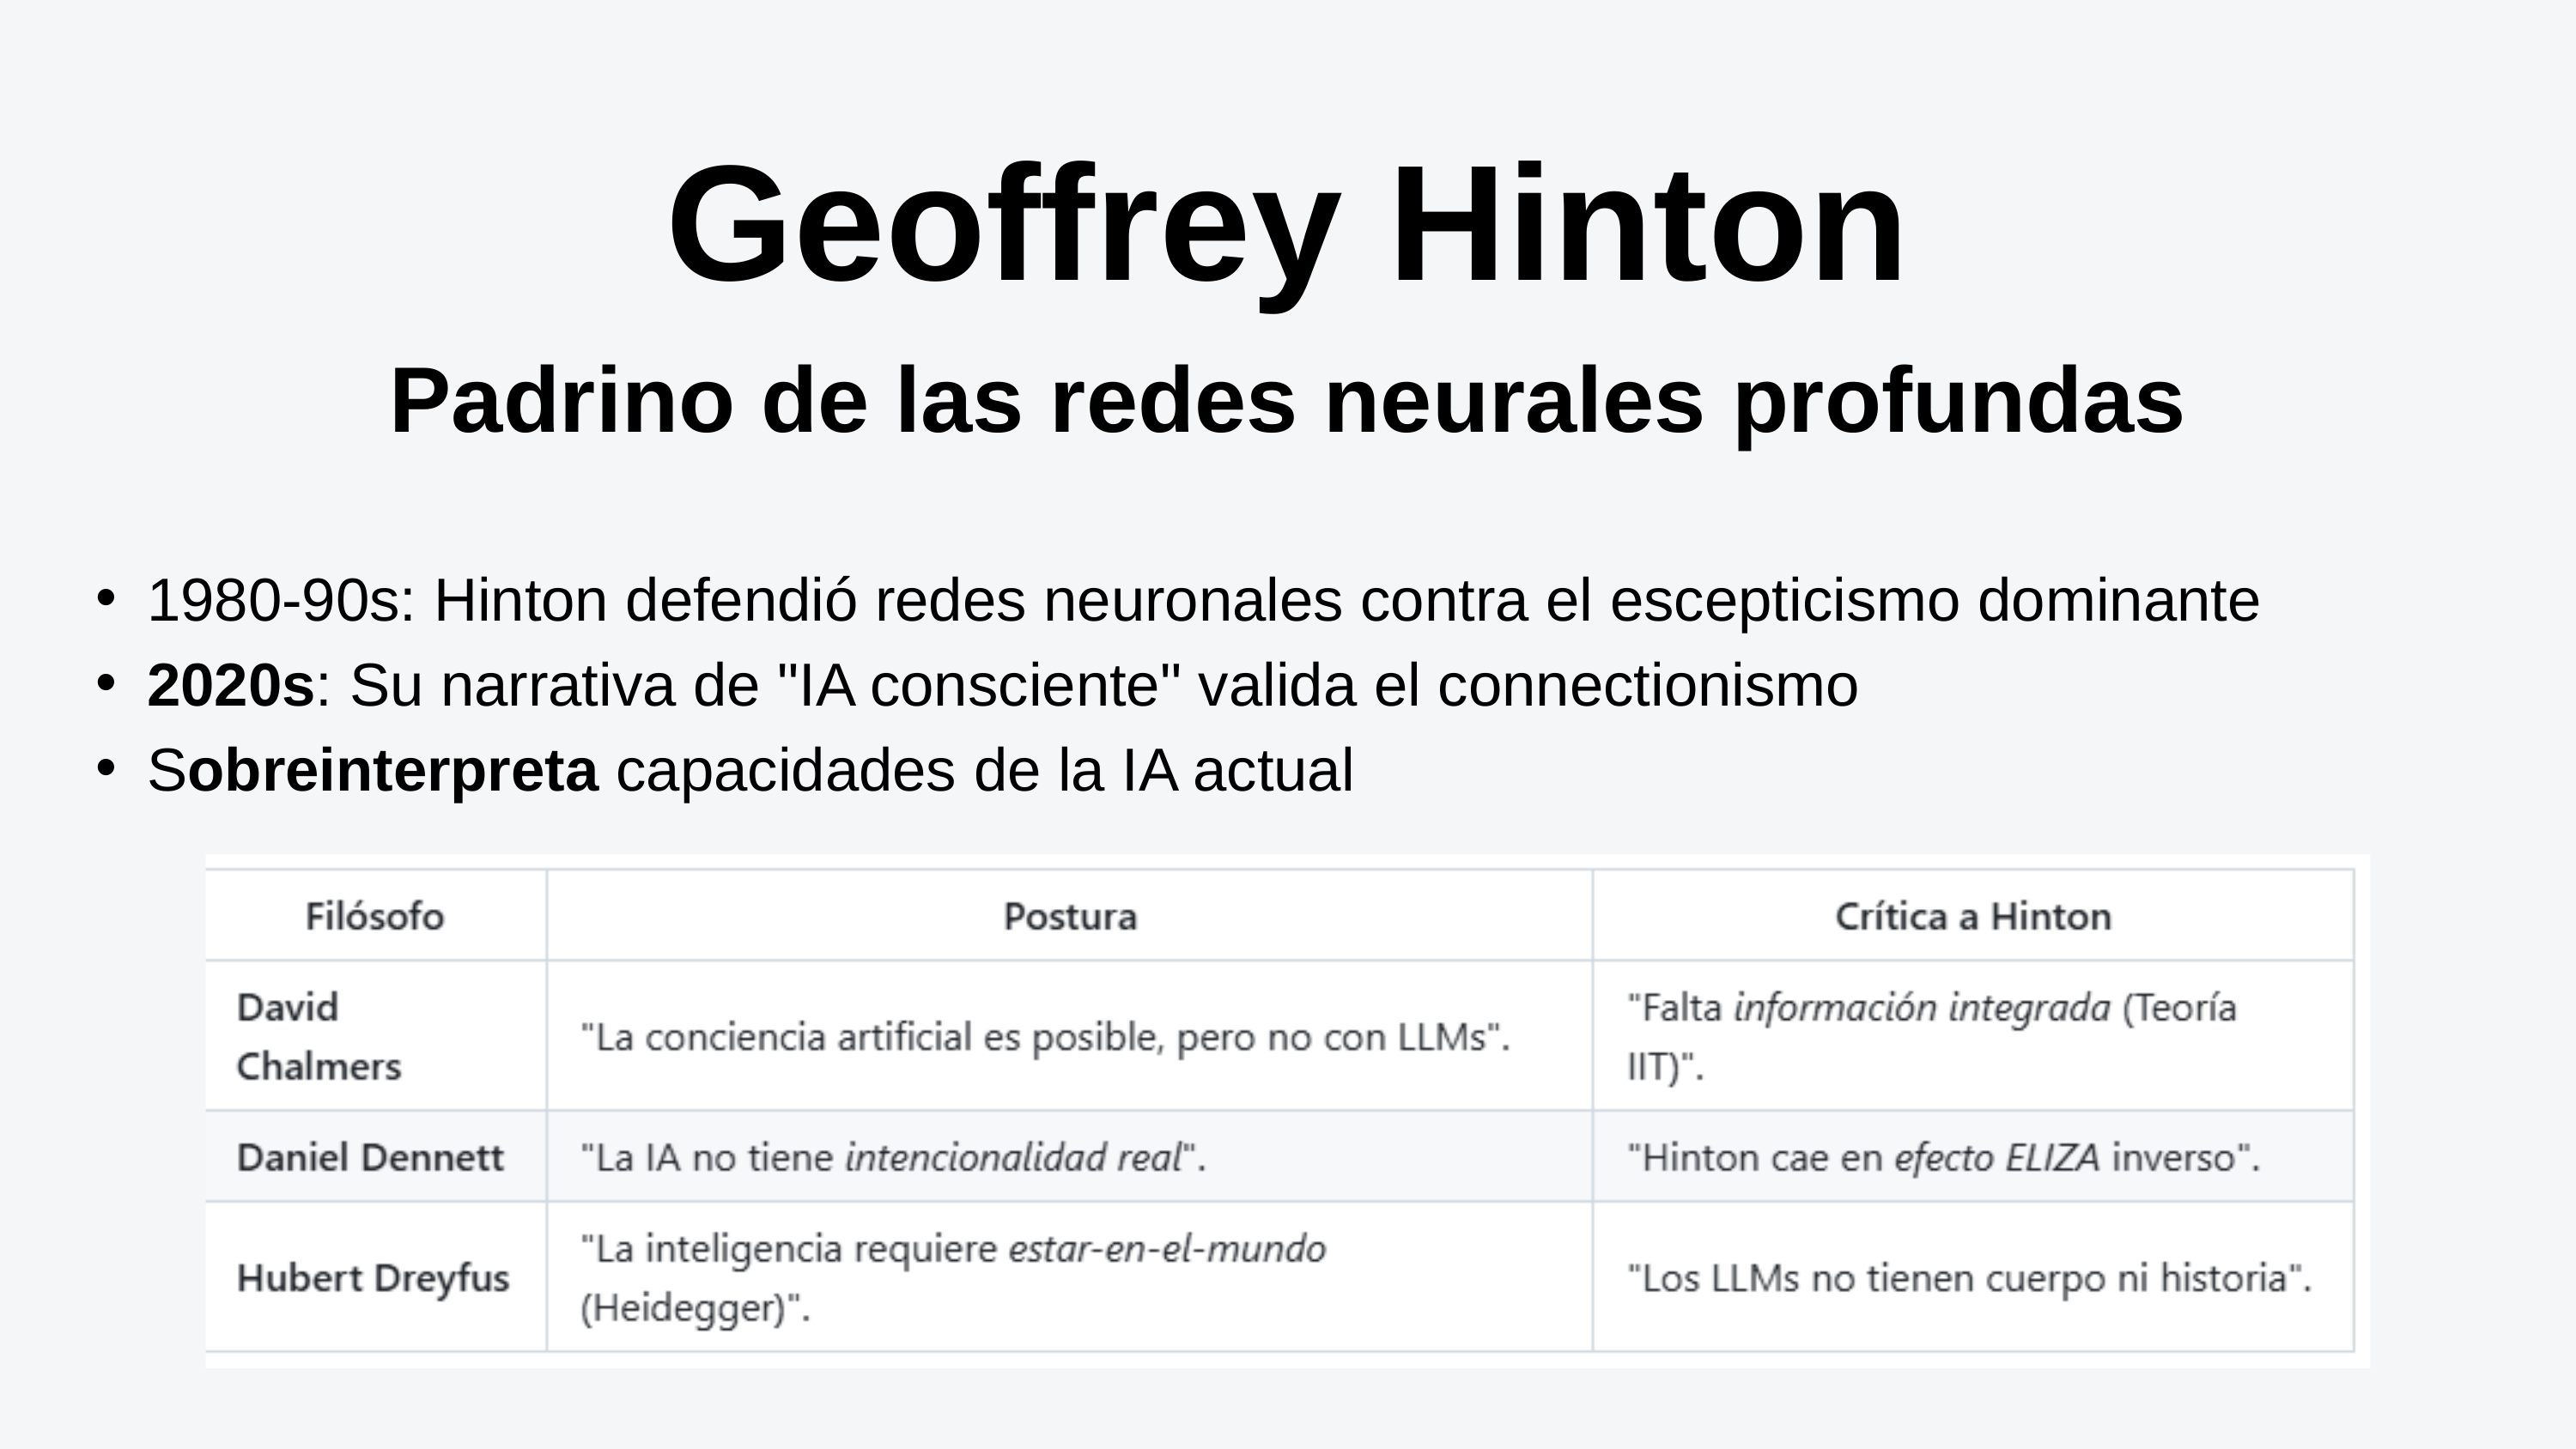

Geoffrey Hinton
Padrino de las redes neurales profundas
1980-90s: Hinton defendió redes neuronales contra el escepticismo dominante
2020s: Su narrativa de "IA consciente" valida el connectionismo
Sobreinterpreta capacidades de la IA actual